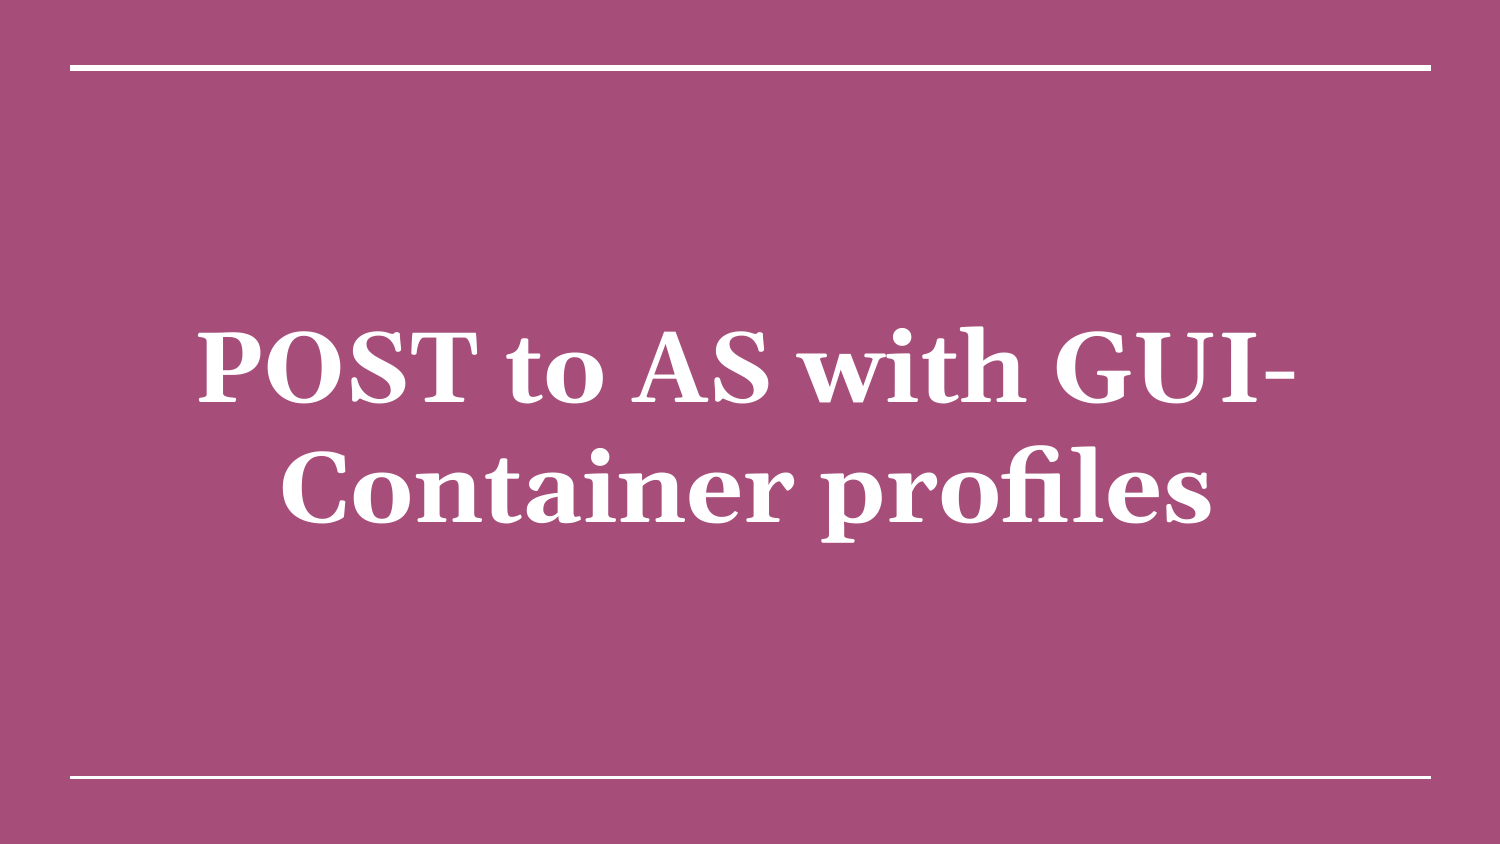

# POST to AS with GUI- Container profiles